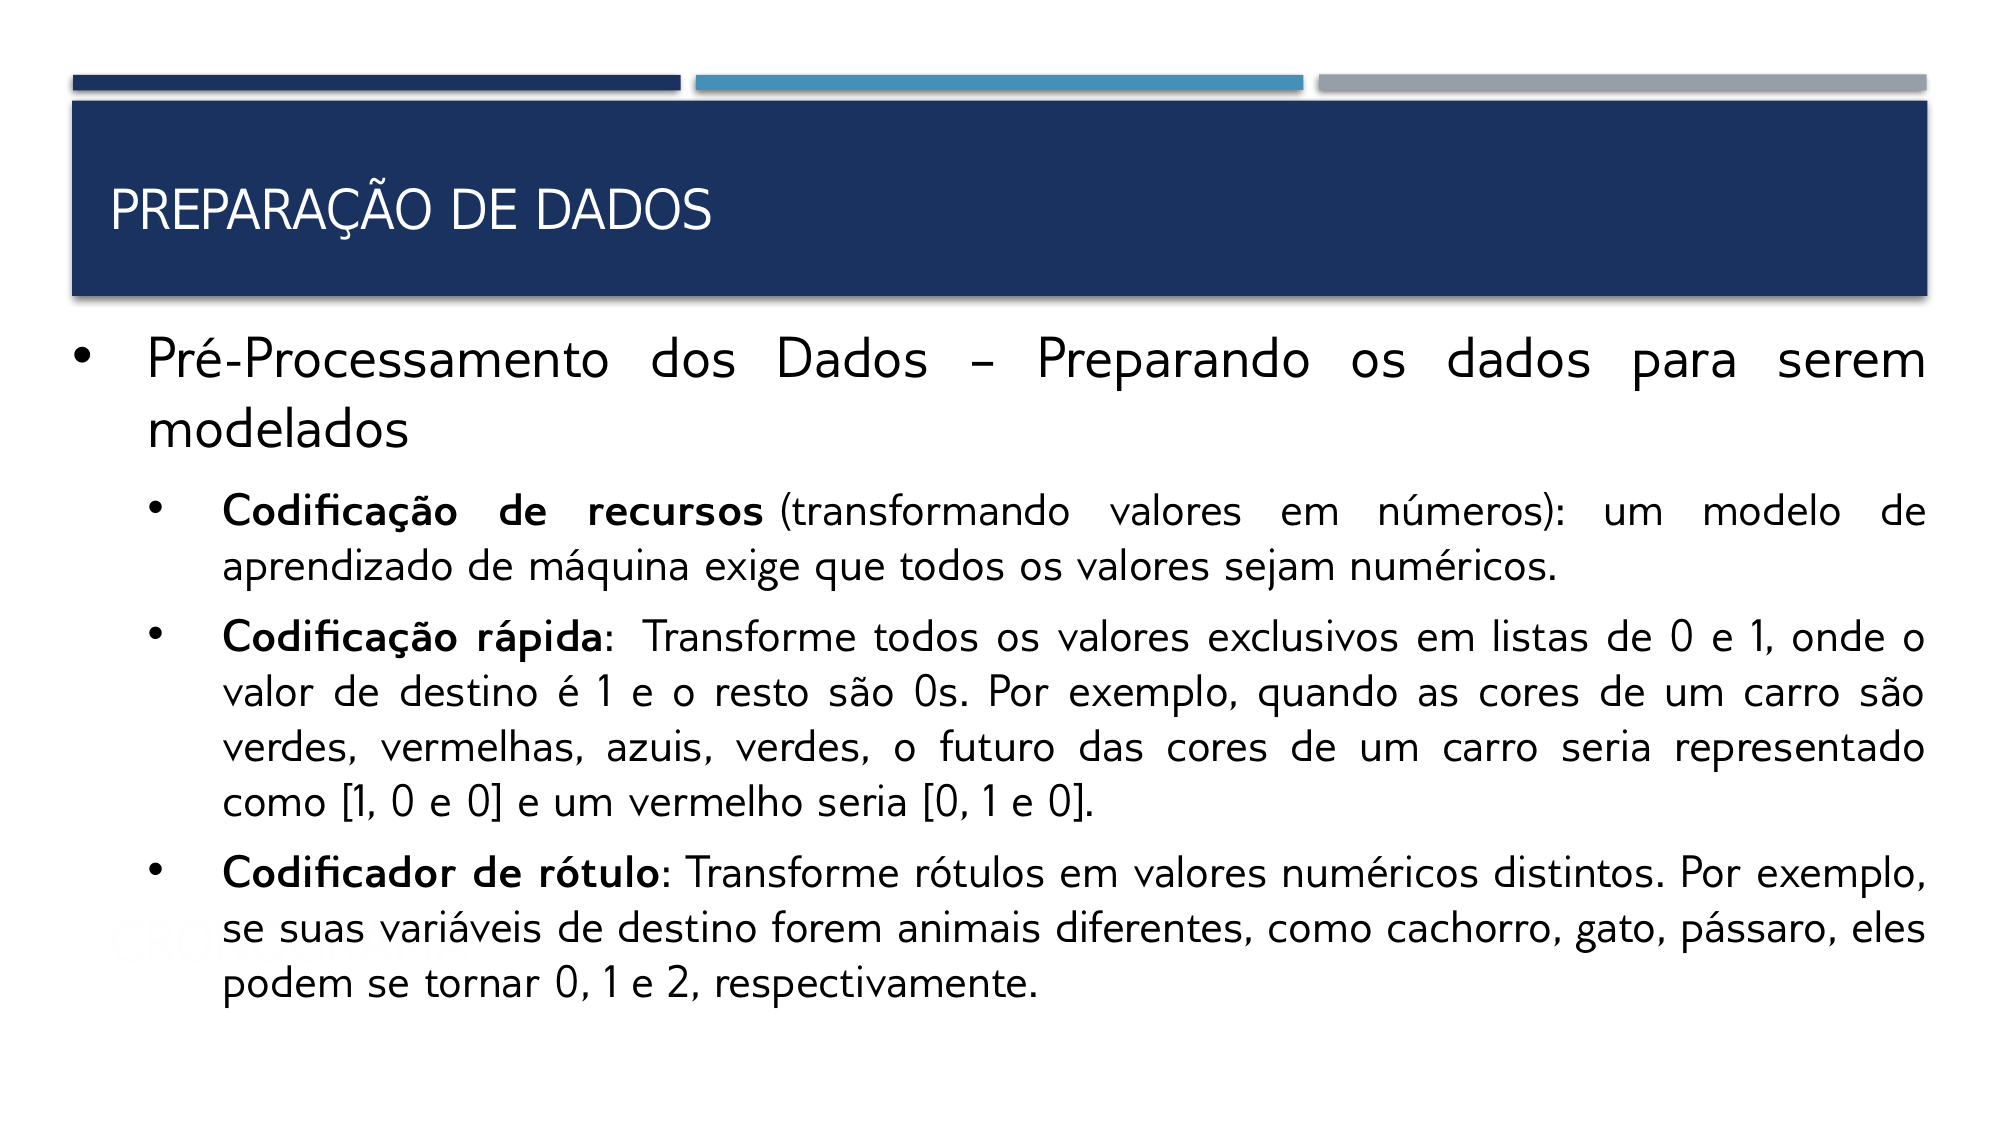

preparação de dados
Pré-Processamento dos Dados – Preparando os dados para serem modelados
Codificação de recursos (transformando valores em números): um modelo de aprendizado de máquina exige que todos os valores sejam numéricos.
Codificação rápida:  Transforme todos os valores exclusivos em listas de 0 e 1, onde o valor de destino é 1 e o resto são 0s. Por exemplo, quando as cores de um carro são verdes, vermelhas, azuis, verdes, o futuro das cores de um carro seria representado como [1, 0 e 0] e um vermelho seria [0, 1 e 0].
Codificador de rótulo: Transforme rótulos em valores numéricos distintos. Por exemplo, se suas variáveis ​​de destino forem animais diferentes, como cachorro, gato, pássaro, eles podem se tornar 0, 1 e 2, respectivamente.

# cronograma